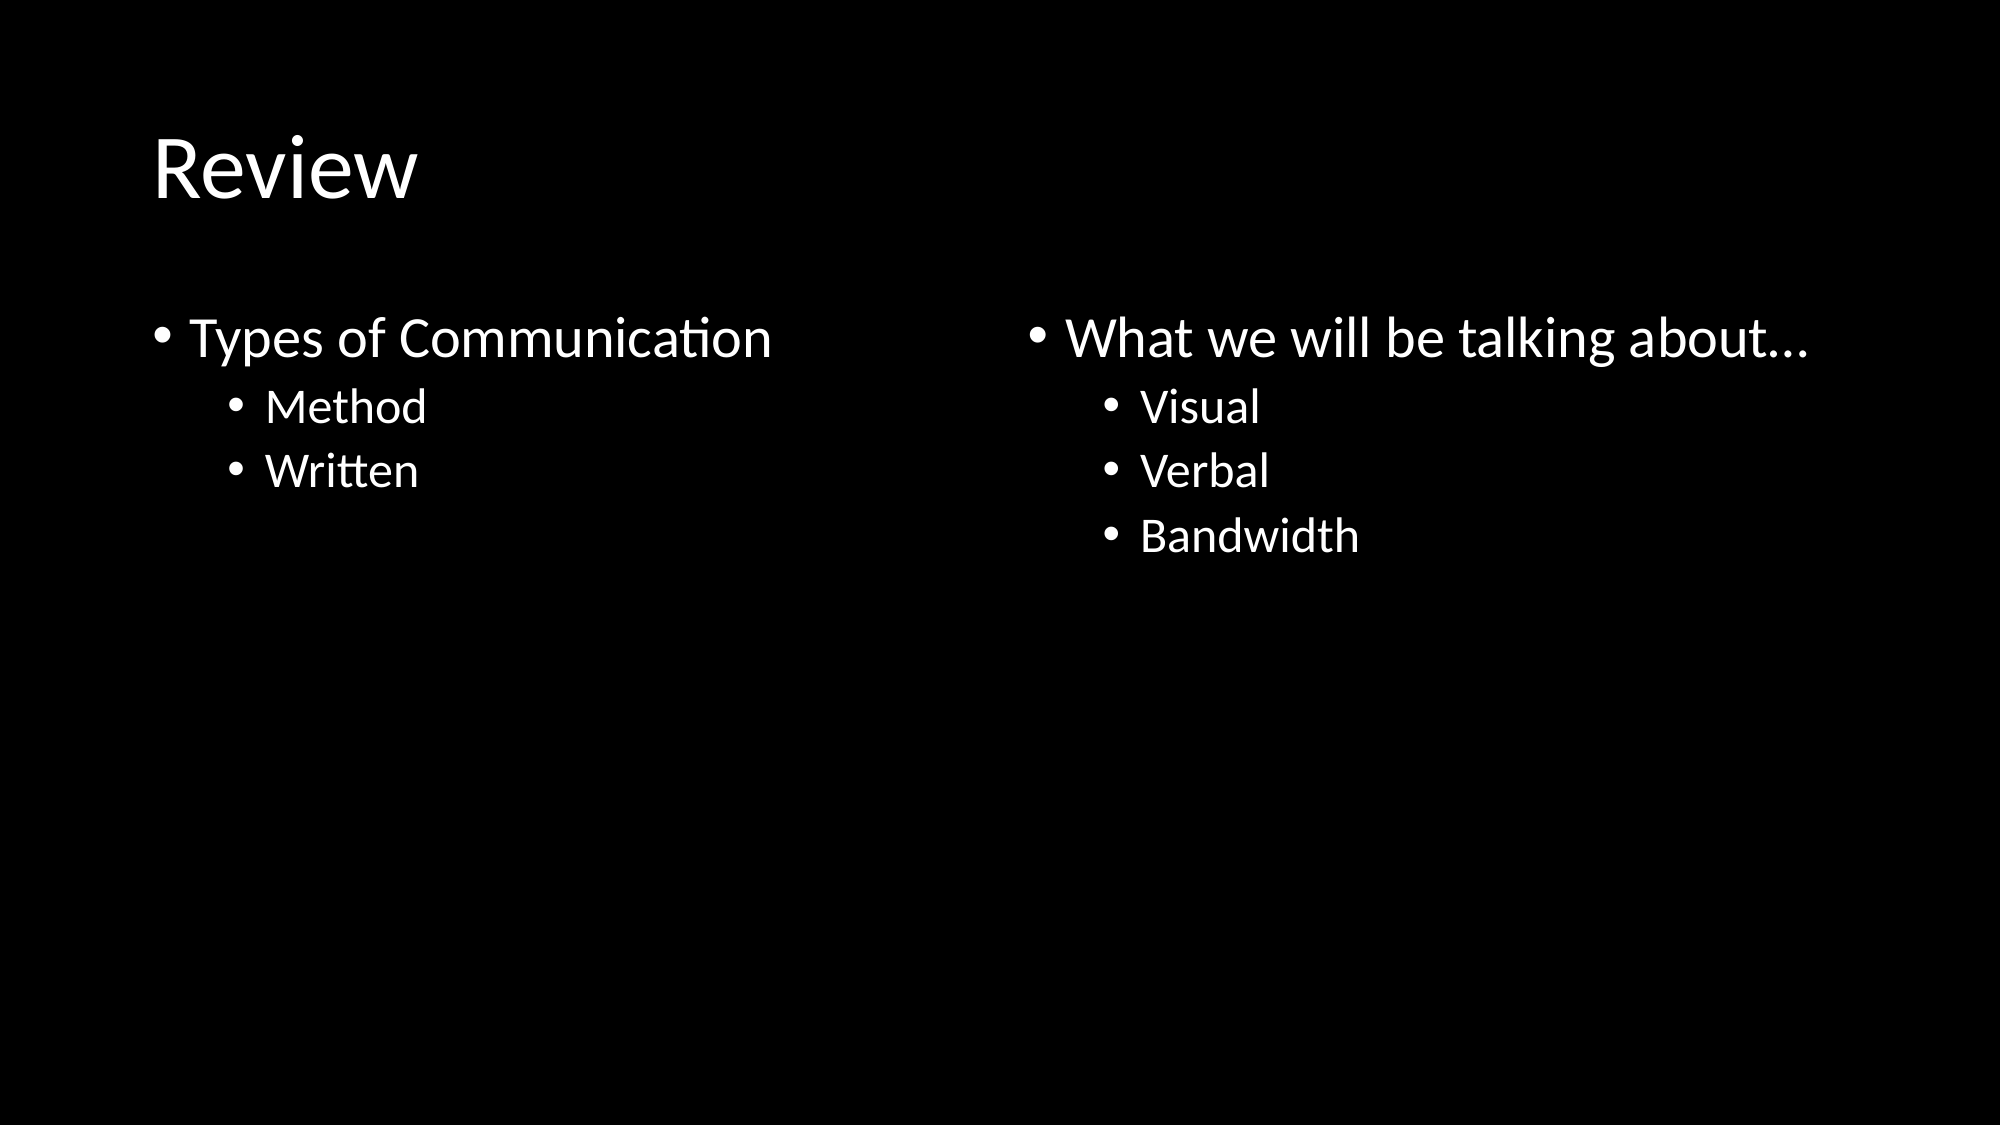

# Review
Types of Communication
Method
Written

What we will be talking about…
Visual
Verbal
Bandwidth